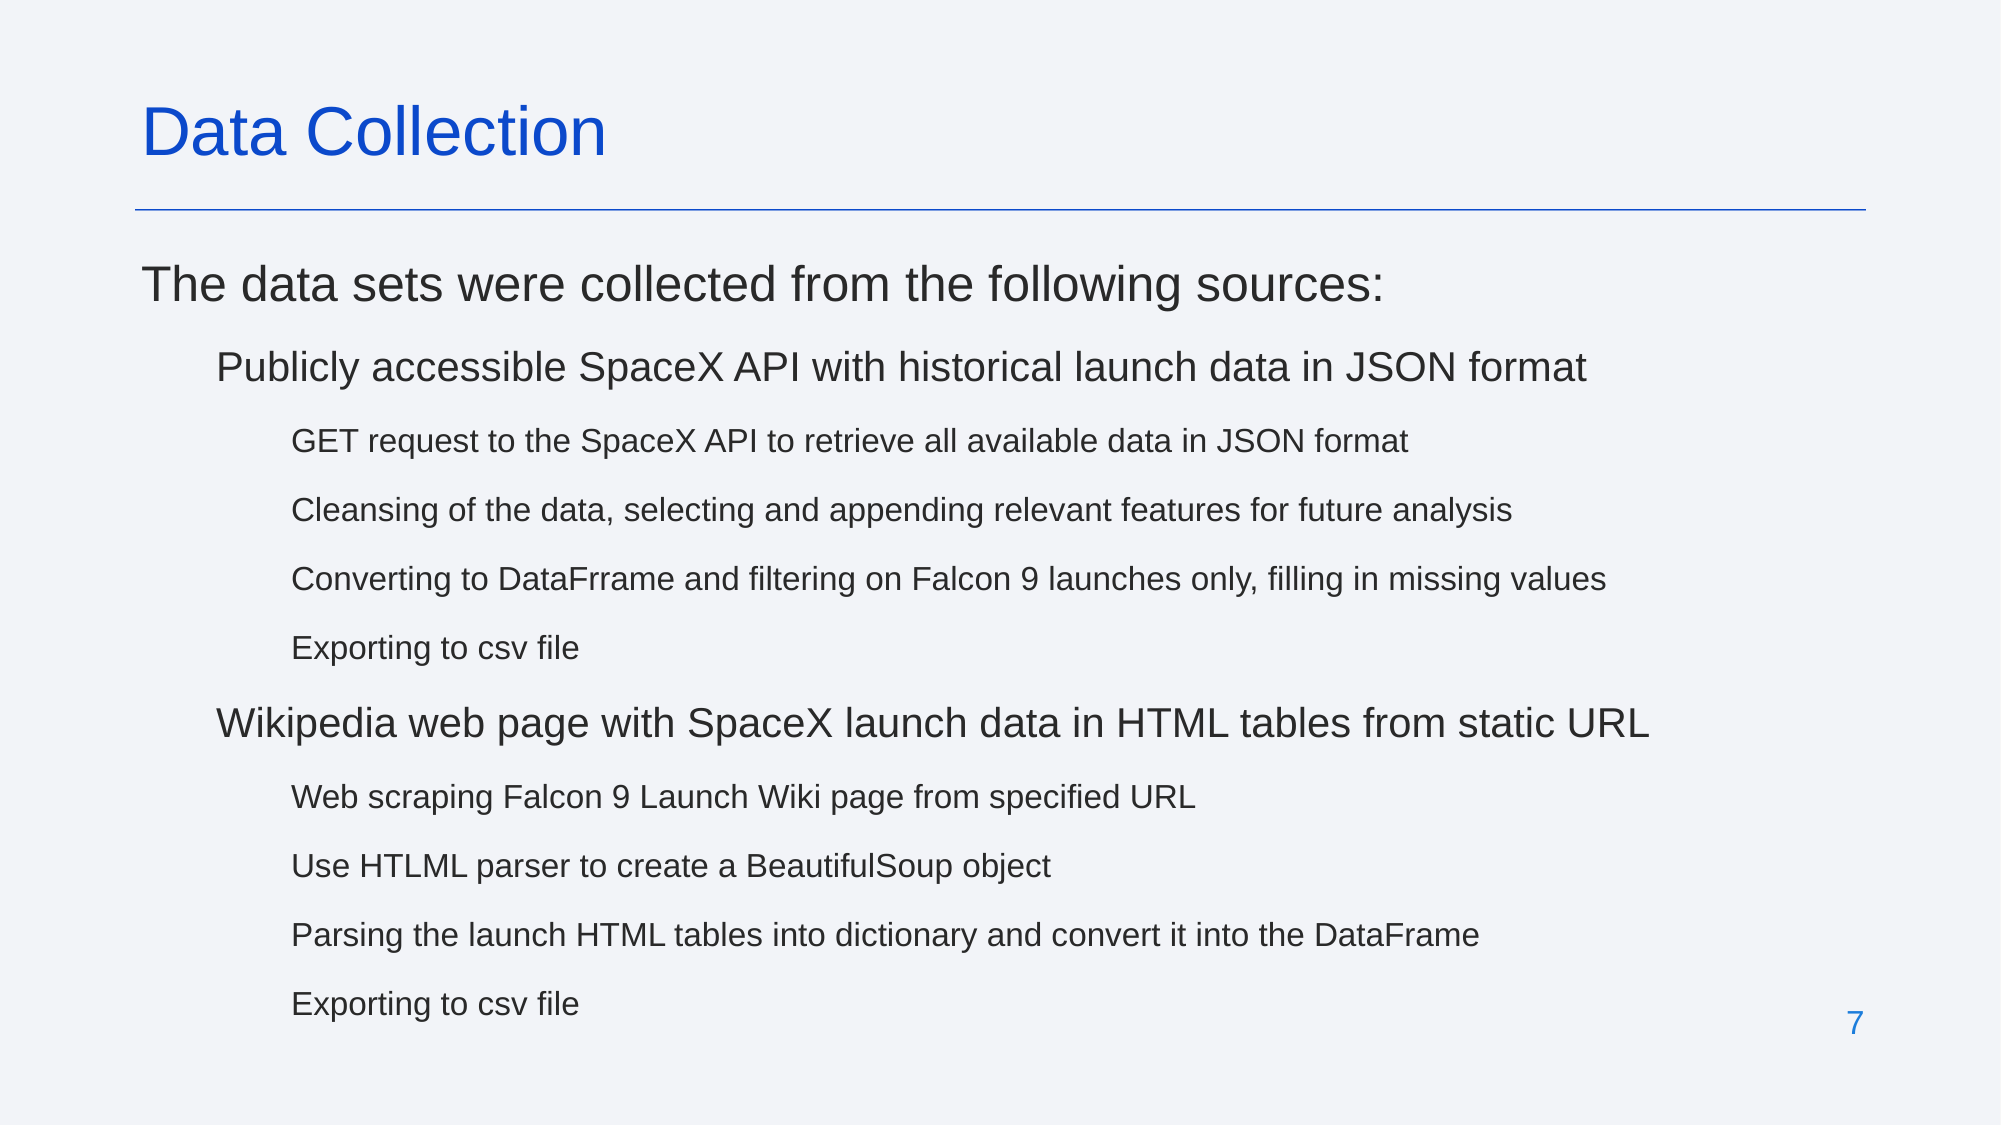

Data Collection
The data sets were collected from the following sources:
Publicly accessible SpaceX API with historical launch data in JSON format
GET request to the SpaceX API to retrieve all available data in JSON format
Cleansing of the data, selecting and appending relevant features for future analysis
Converting to DataFrrame and filtering on Falcon 9 launches only, filling in missing values
Exporting to csv file
Wikipedia web page with SpaceX launch data in HTML tables from static URL
Web scraping Falcon 9 Launch Wiki page from specified URL
Use HTLML parser to create a BeautifulSoup object
Parsing the launch HTML tables into dictionary and convert it into the DataFrame
Exporting to csv file
7